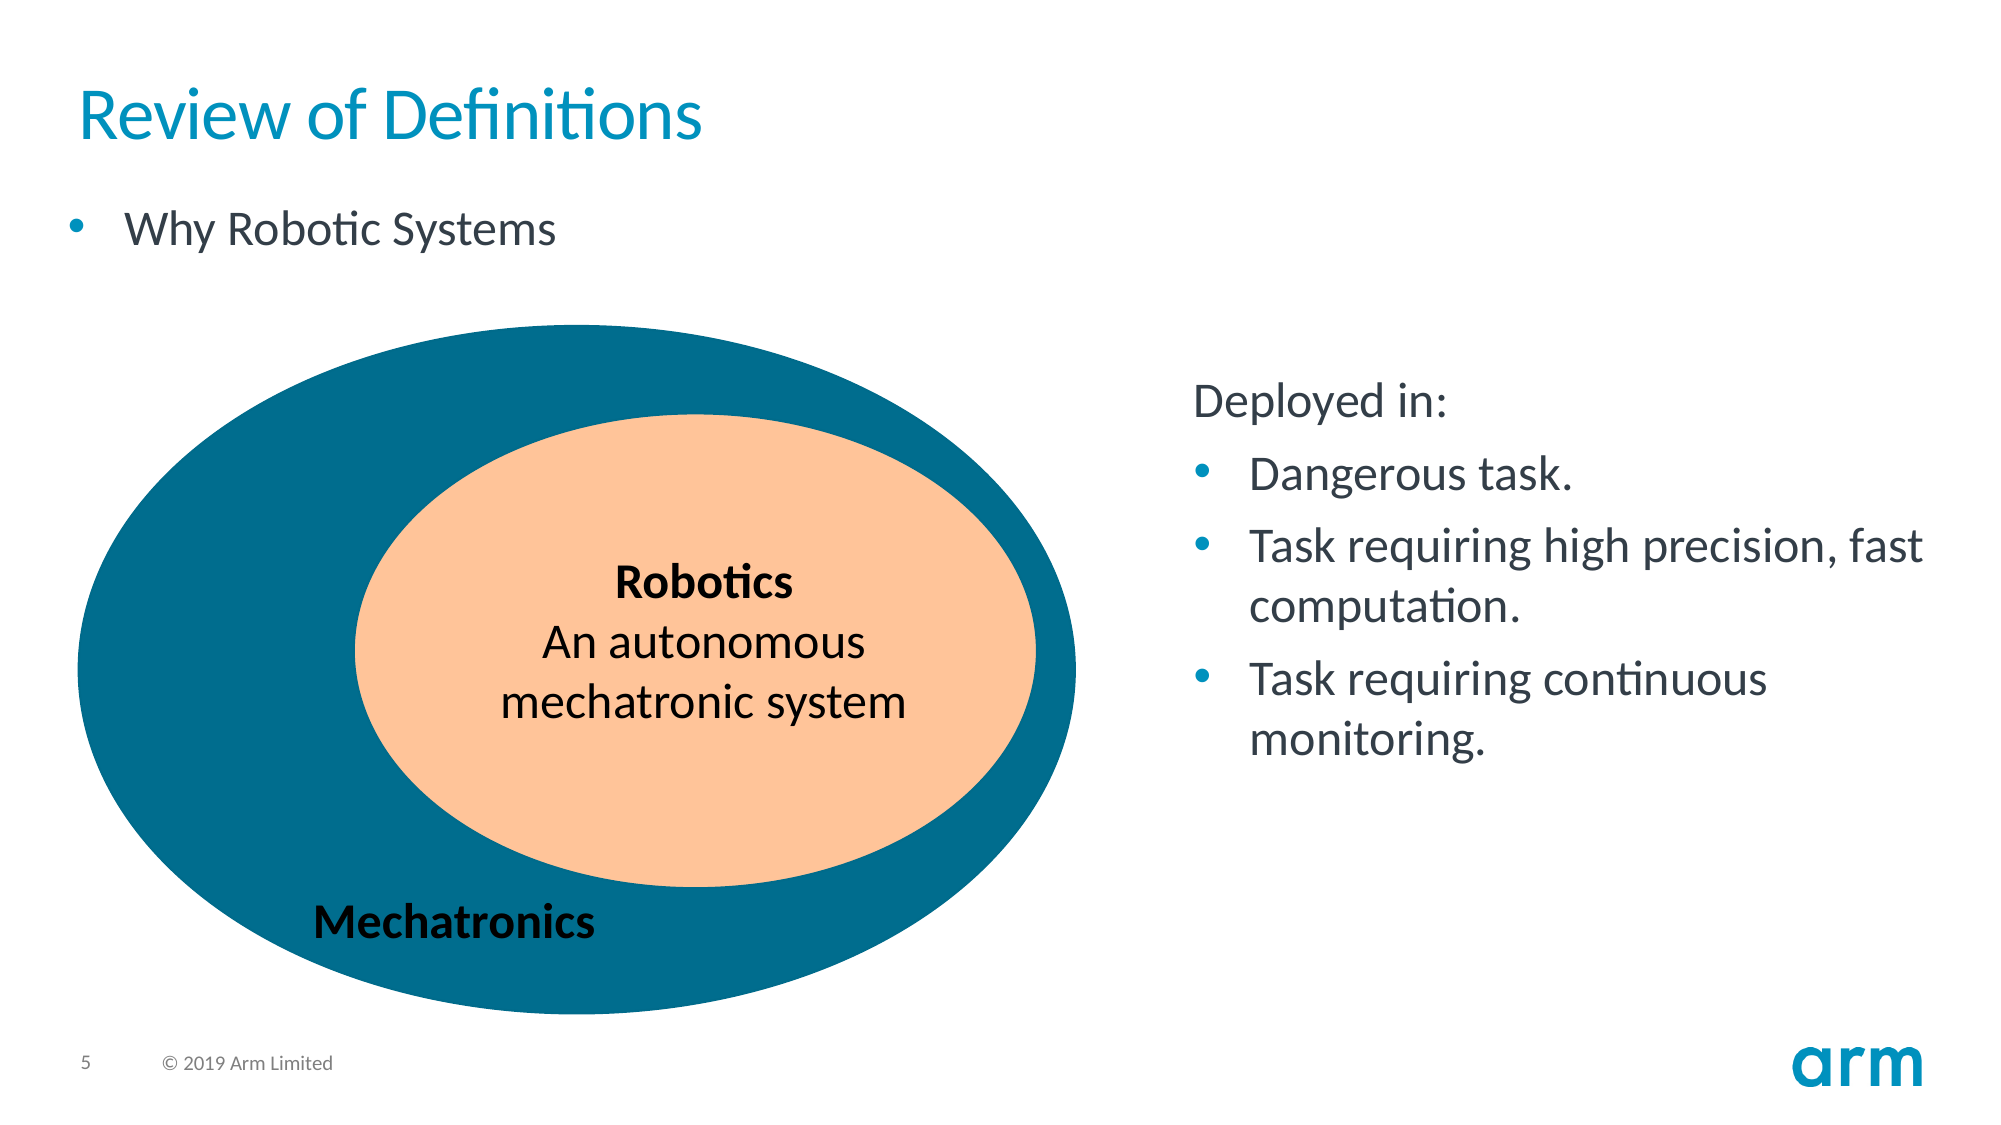

# Review of Definitions
Why Robotic Systems

Deployed in:
Dangerous task.
Task requiring high precision, fast computation.
Task requiring continuous monitoring.

Robotics
An autonomous mechatronic system
Mechatronics